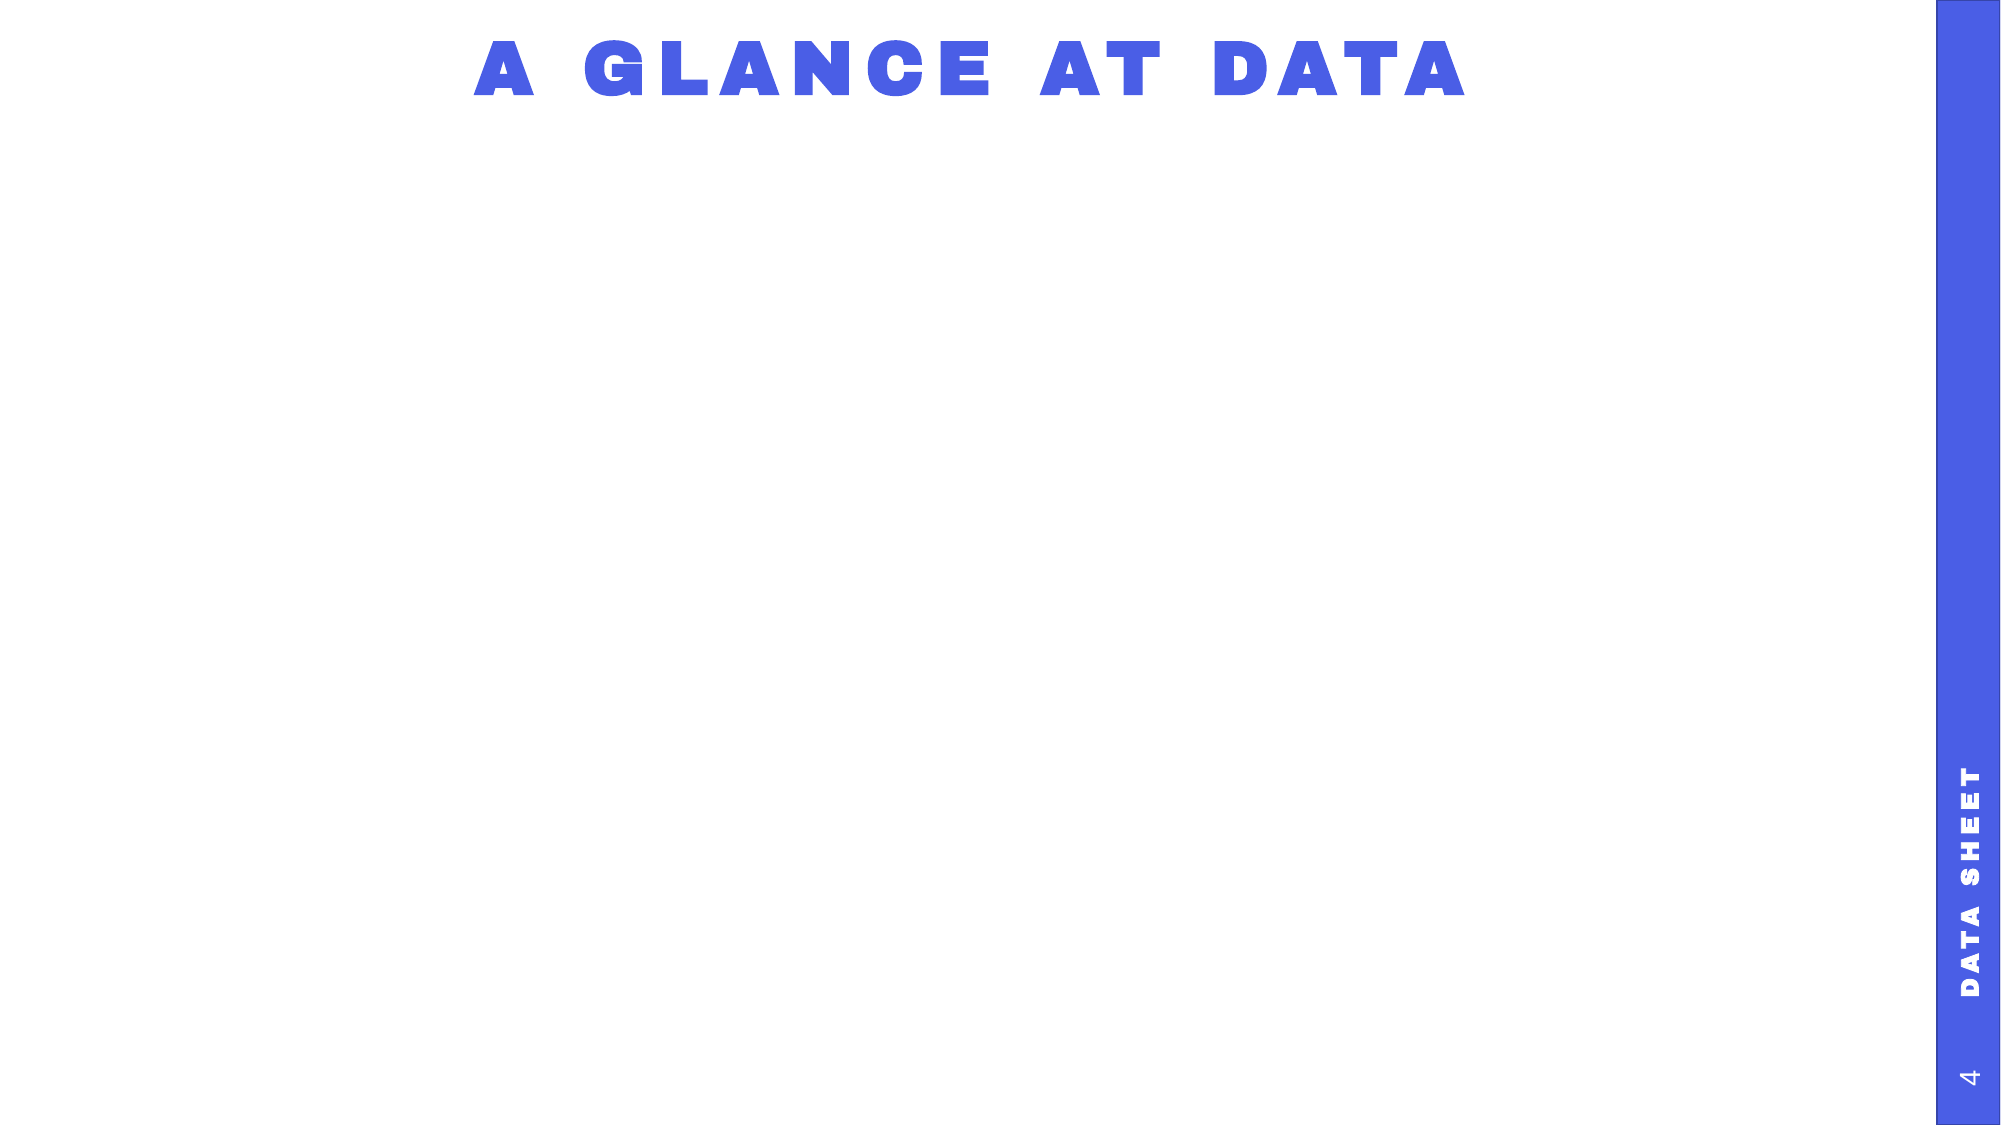

# A glance at data

### Chart

| Category |
|---|
Data sheet
4